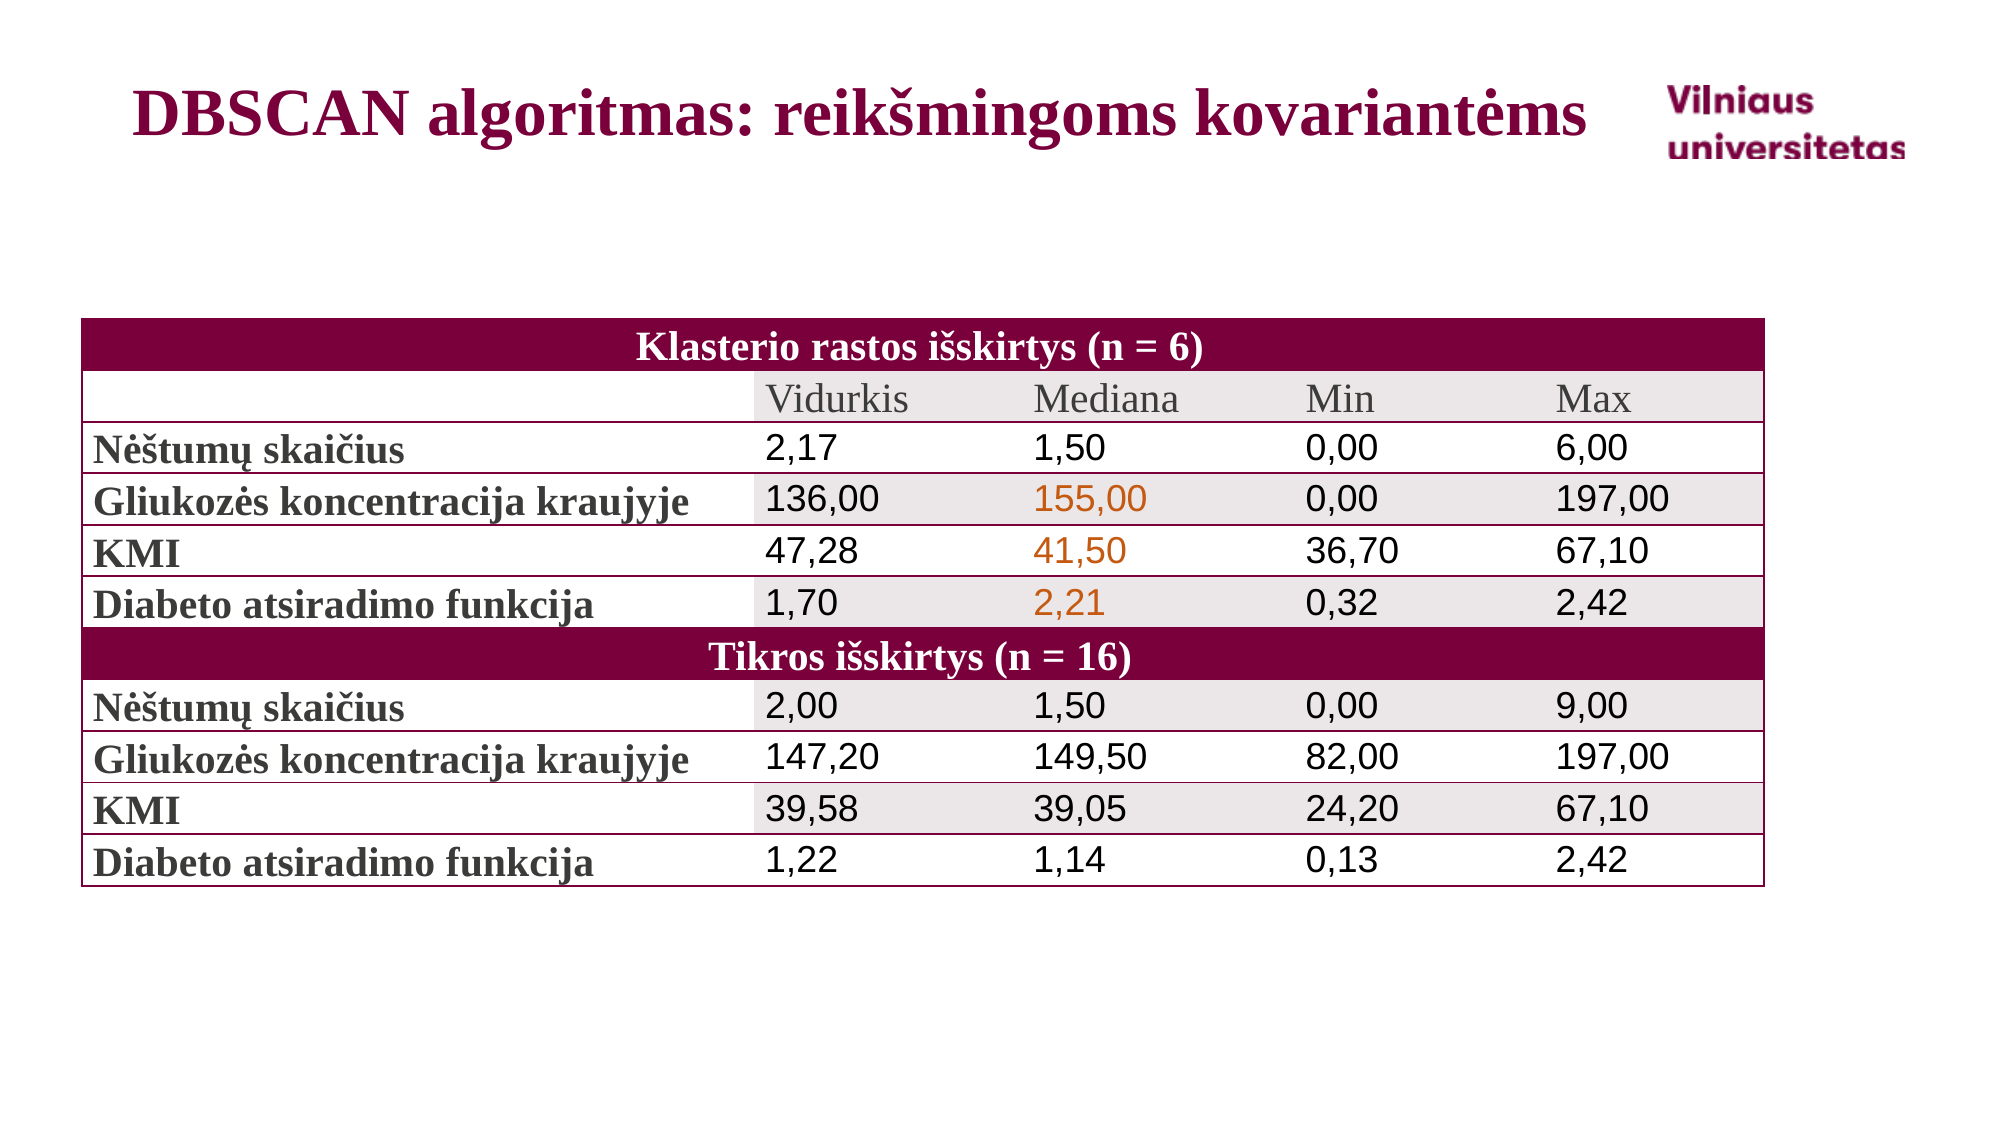

# DBSCAN algoritmas: reikšmingoms kovariantėms

| Klasterio rastos išskirtys (n = 6) |  |  |  |  |
| --- | --- | --- | --- | --- |
|  | Vidurkis | Mediana | Min | Max |
| Nėštumų skaičius | 2,17 | 1,50 | 0,00 | 6,00 |
| Gliukozės koncentracija kraujyje | 136,00 | 155,00 | 0,00 | 197,00 |
| KMI | 47,28 | 41,50 | 36,70 | 67,10 |
| Diabeto atsiradimo funkcija | 1,70 | 2,21 | 0,32 | 2,42 |
| Tikros išskirtys (n = 16) |  |  |  |  |
| Nėštumų skaičius | 2,00 | 1,50 | 0,00 | 9,00 |
| Gliukozės koncentracija kraujyje | 147,20 | 149,50 | 82,00 | 197,00 |
| KMI | 39,58 | 39,05 | 24,20 | 67,10 |
| Diabeto atsiradimo funkcija | 1,22 | 1,14 | 0,13 | 2,42 |